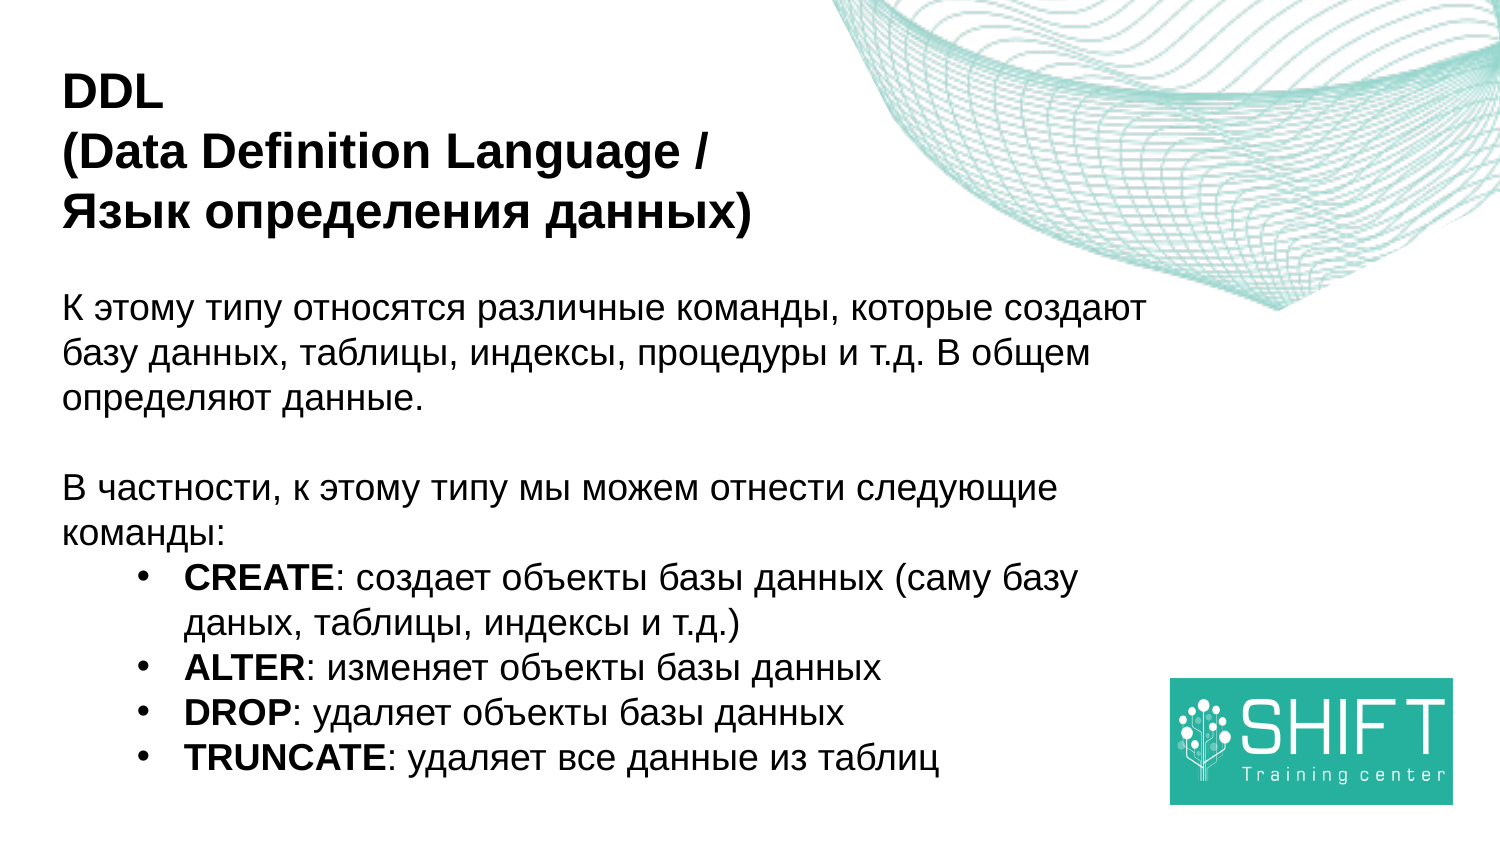

DDL
(Data Definition Language /
Язык определения данных)

К этому типу относятся различные команды, которые создают базу данных, таблицы, индексы, процедуры и т.д. В общем определяют данные.

В частности, к этому типу мы можем отнести следующие команды:
CREATE: создает объекты базы данных (саму базу даных, таблицы, индексы и т.д.)
ALTER: изменяет объекты базы данных
DROP: удаляет объекты базы данных
TRUNCATE: удаляет все данные из таблиц